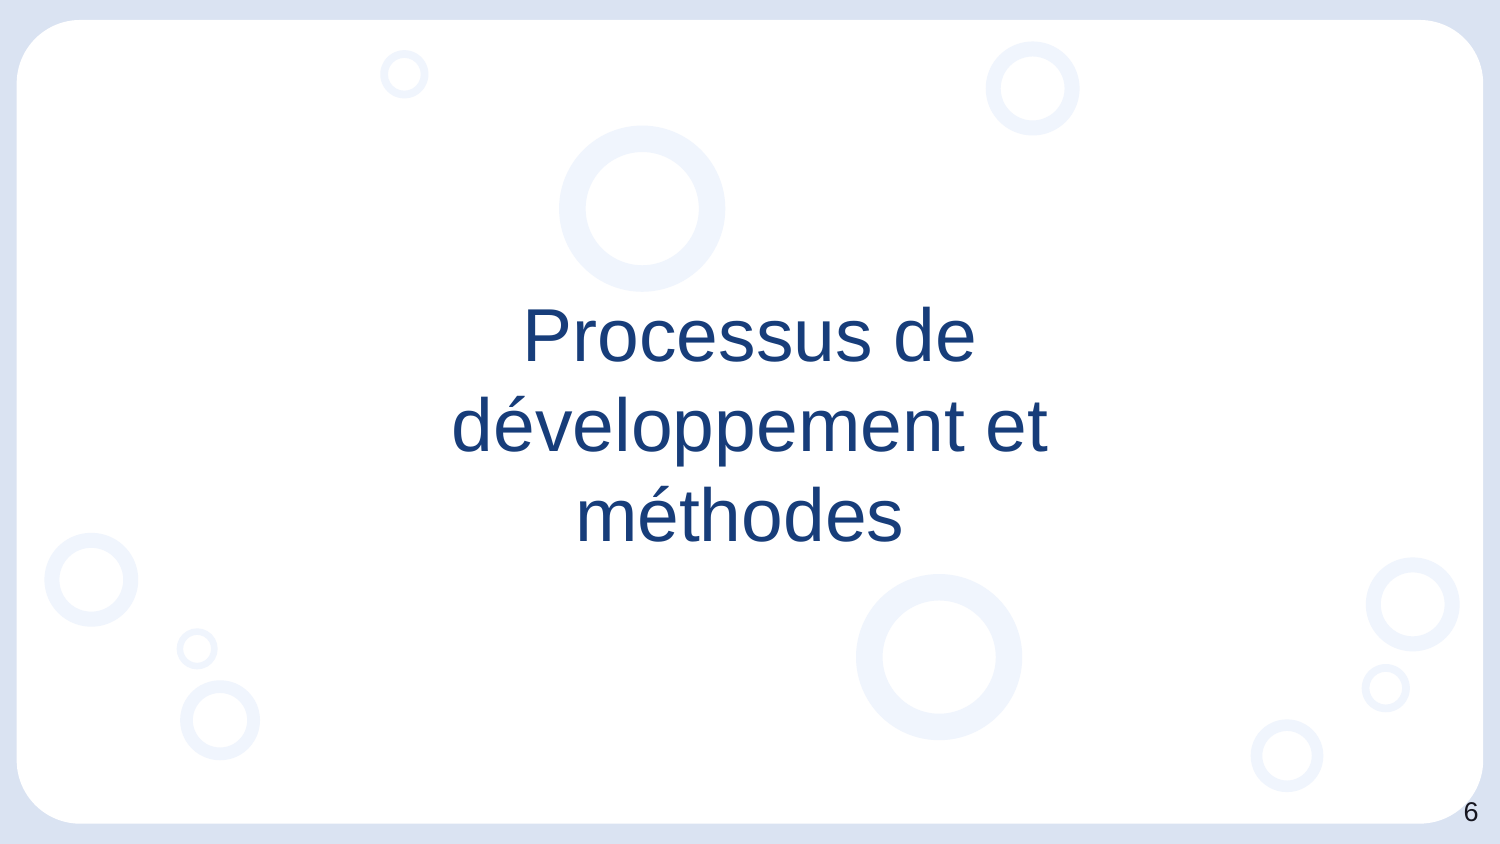

# Processus de développement et méthodes
6